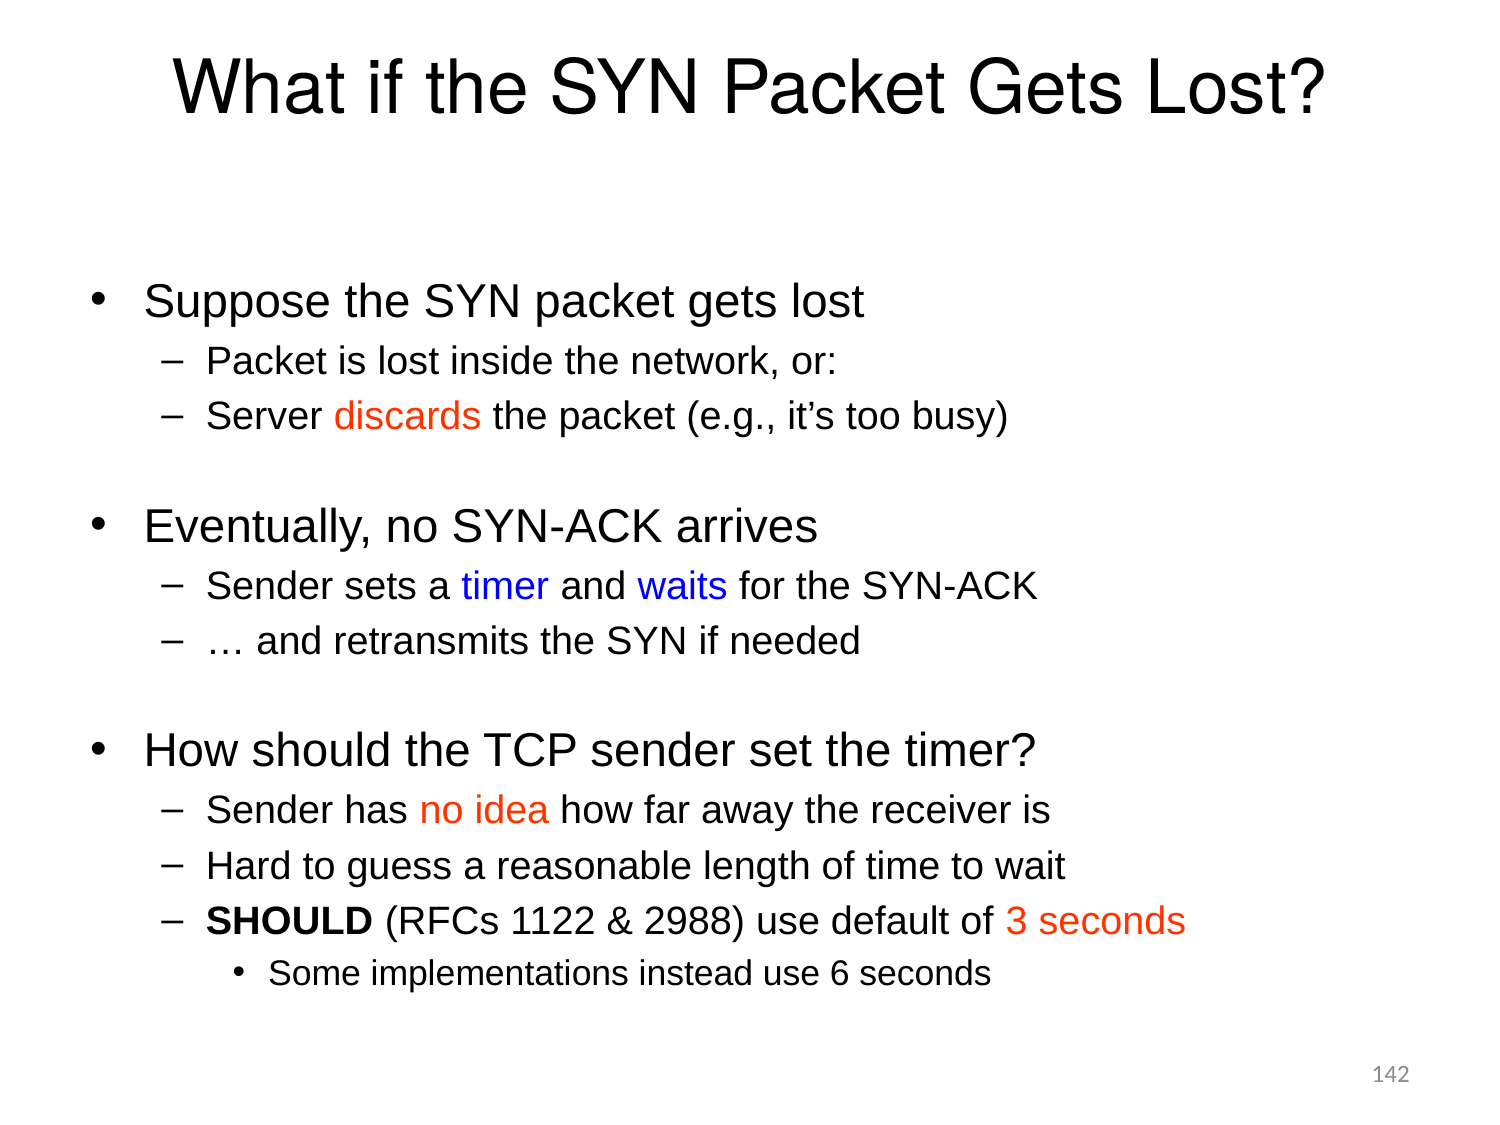

# What if the SYN Packet Gets Lost?
Suppose the SYN packet gets lost
Packet is lost inside the network, or:
Server discards the packet (e.g., it’s too busy)
Eventually, no SYN-ACK arrives
Sender sets a timer and waits for the SYN-ACK
… and retransmits the SYN if needed
How should the TCP sender set the timer?
Sender has no idea how far away the receiver is
Hard to guess a reasonable length of time to wait
SHOULD (RFCs 1122 & 2988) use default of 3 seconds
Some implementations instead use 6 seconds
142